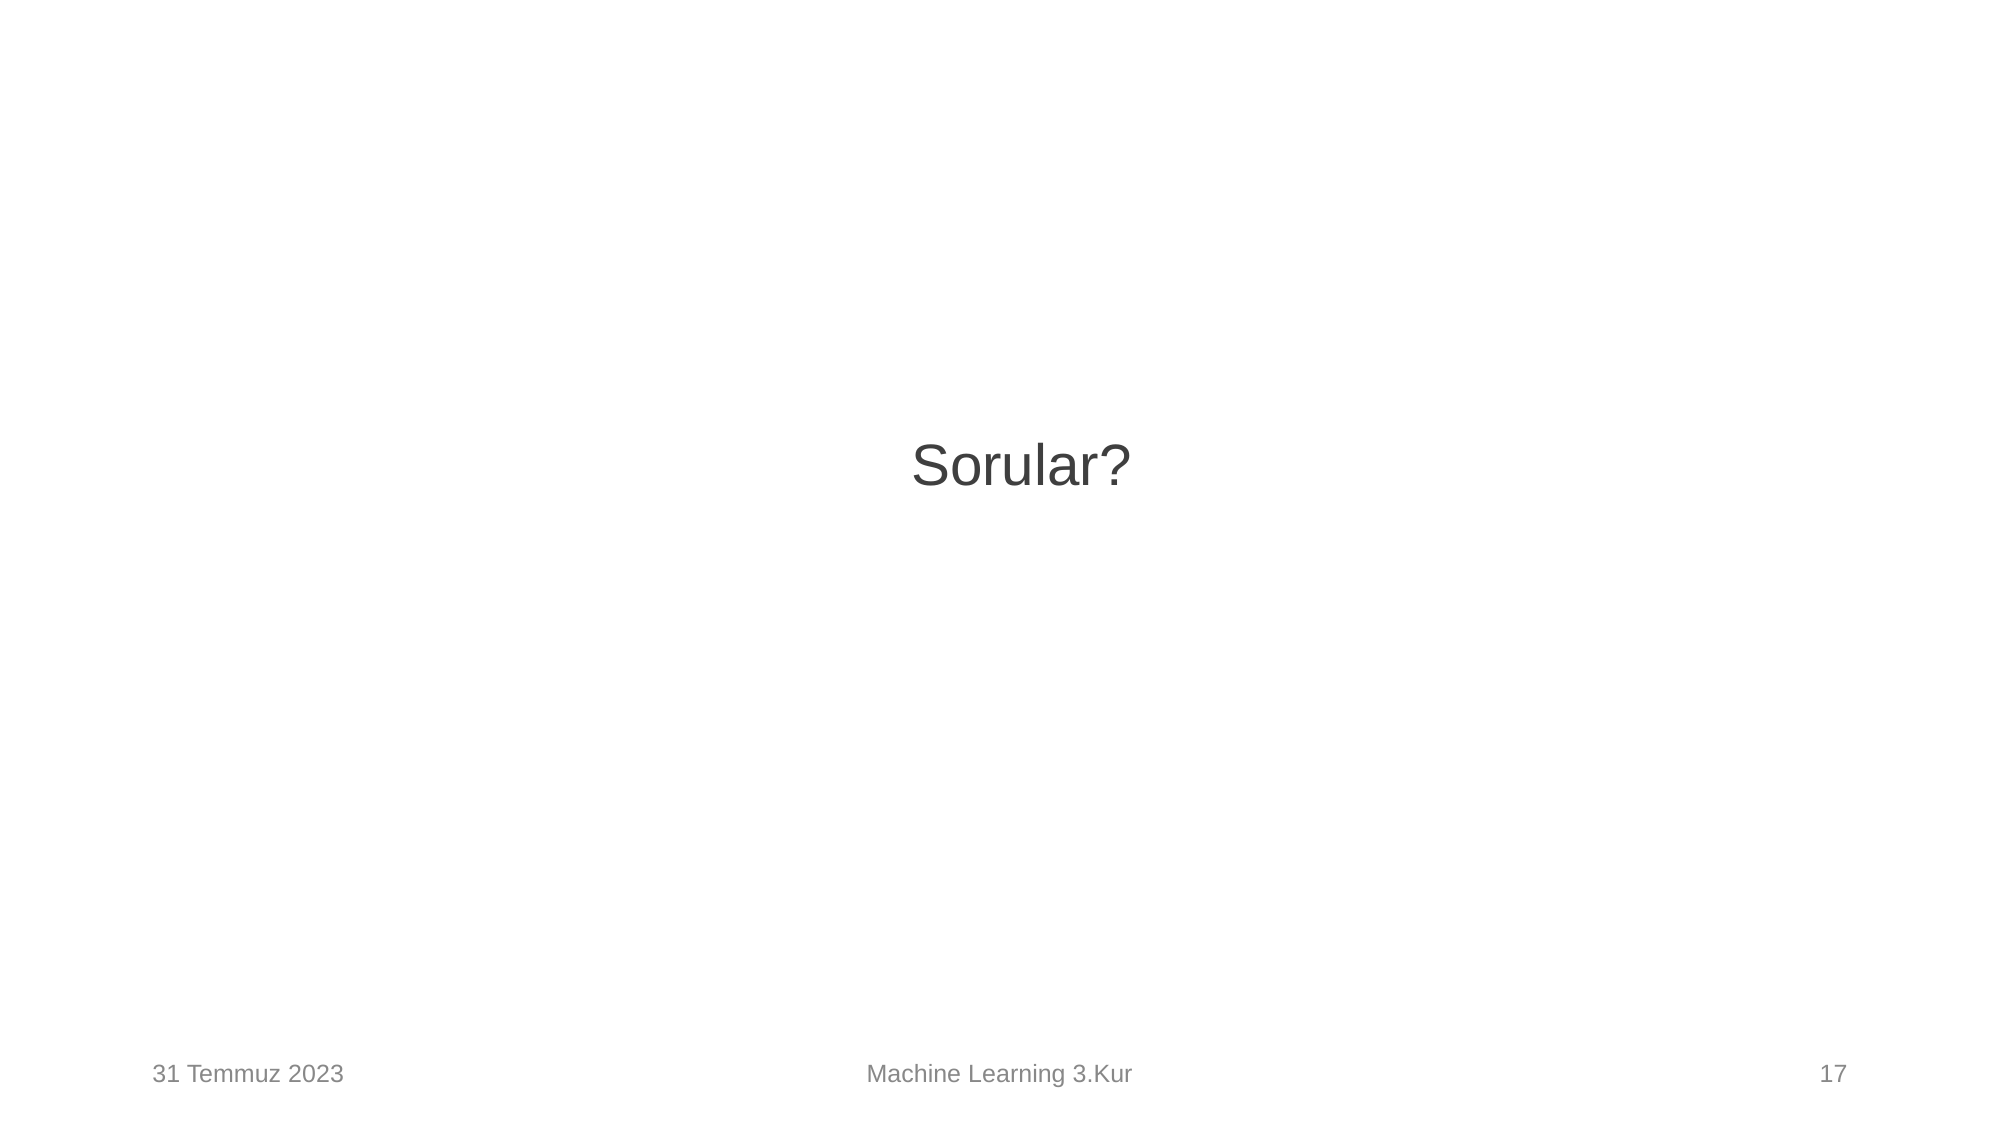

# Dikkatiniz için teşekkürler
Sorular?

31 Temmuz 2023
Machine Learning 3.Kur
17